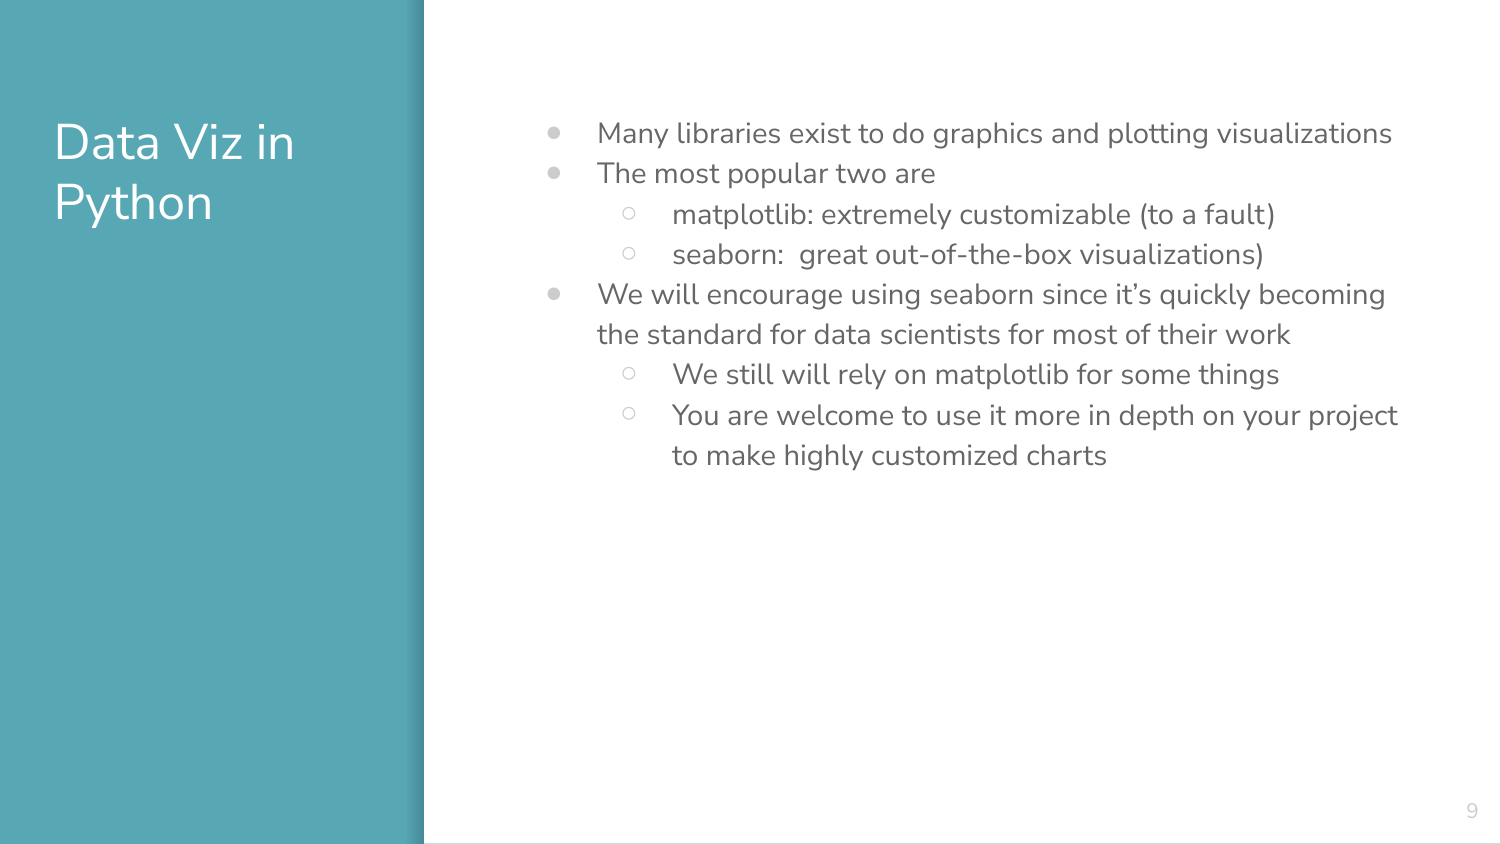

# Data Viz in Python
Many libraries exist to do graphics and plotting visualizations
The most popular two are
matplotlib: extremely customizable (to a fault)
seaborn:  great out-of-the-box visualizations)
We will encourage using seaborn since it’s quickly becoming the standard for data scientists for most of their work
We still will rely on matplotlib for some things
You are welcome to use it more in depth on your project to make highly customized charts
9